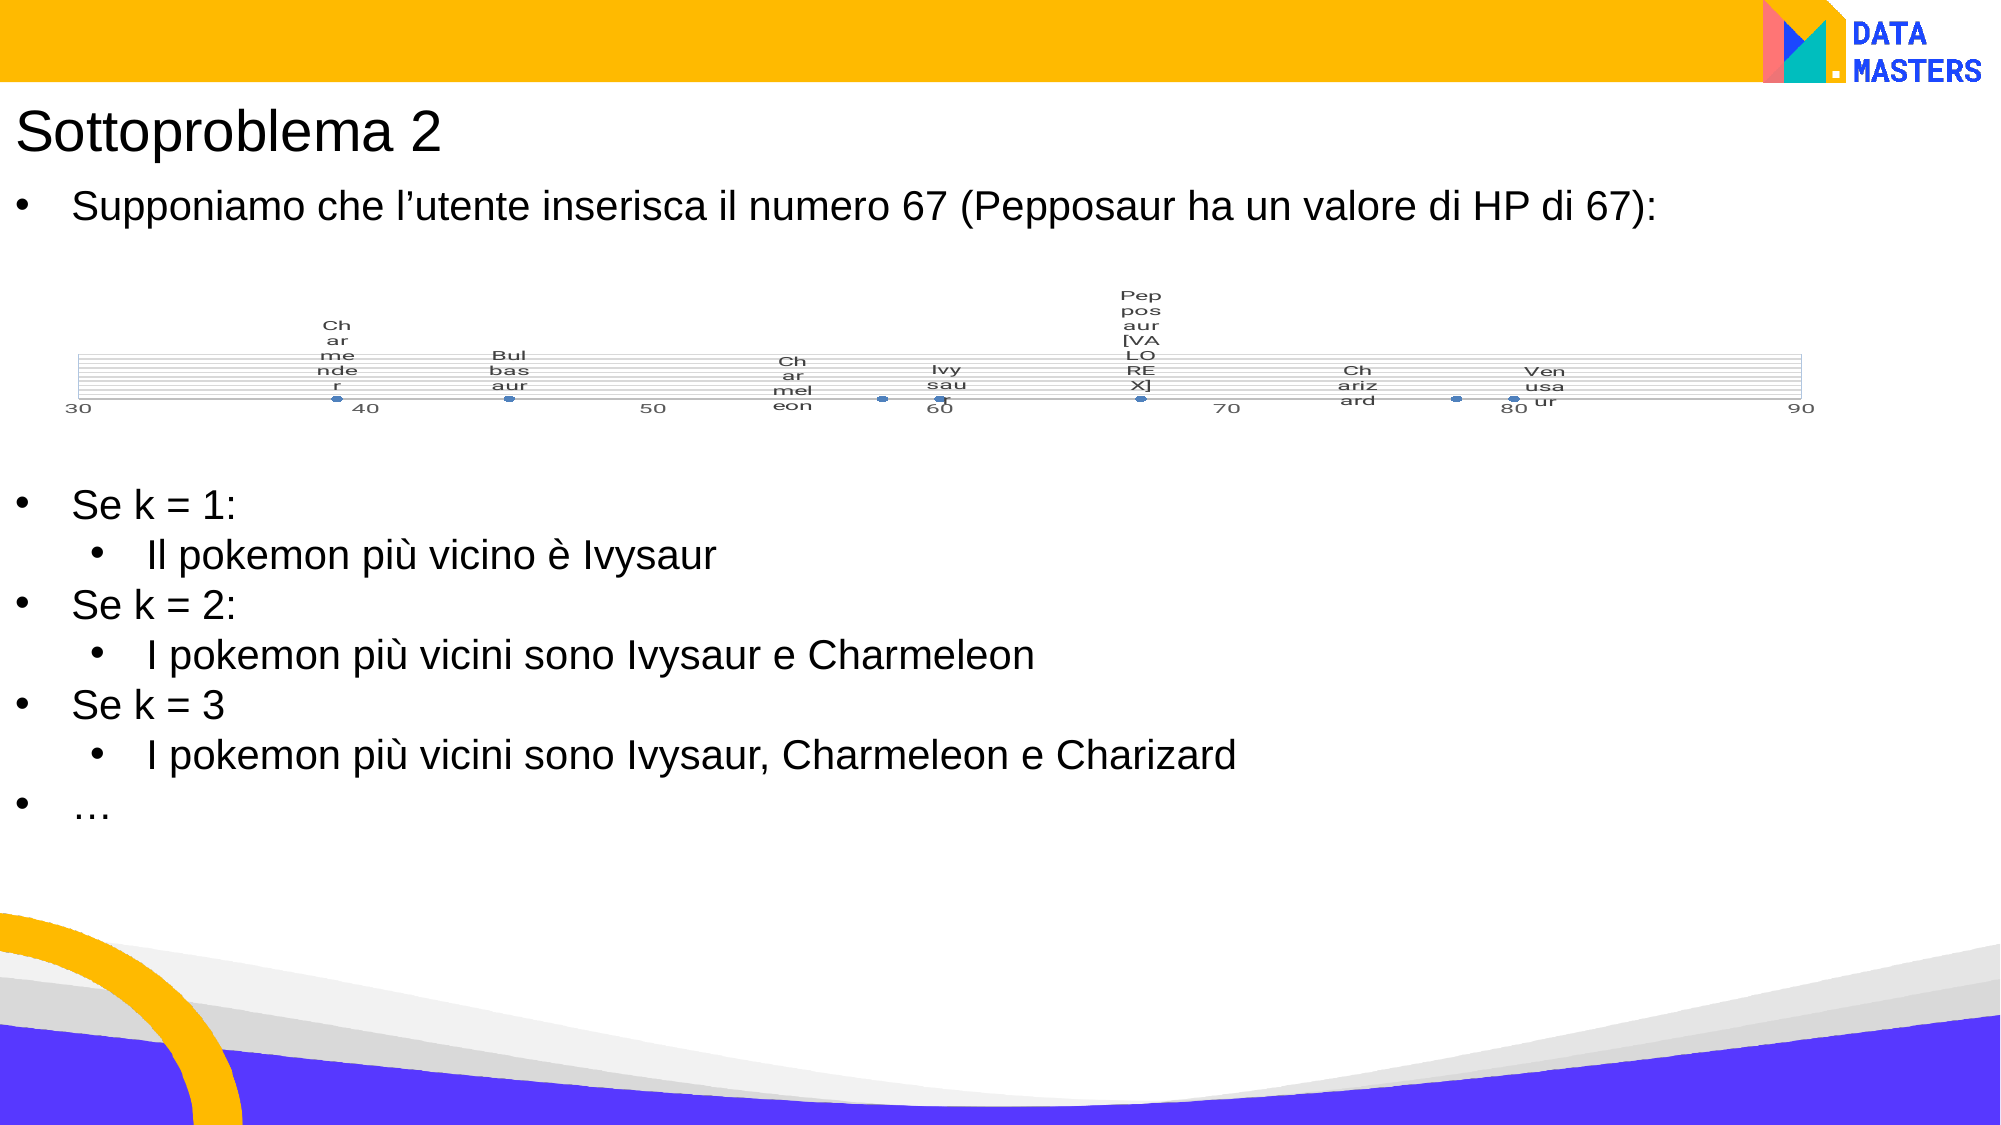

Sottoproblema 2
Supponiamo che l’utente inserisca il numero 67 (Pepposaur ha un valore di HP di 67):

### Chart

| Category | Valori Y | Colonna1 |
|---|---|---|
Se k = 1:
Il pokemon più vicino è Ivysaur
Se k = 2:
I pokemon più vicini sono Ivysaur e Charmeleon
Se k = 3
I pokemon più vicini sono Ivysaur, Charmeleon e Charizard
…